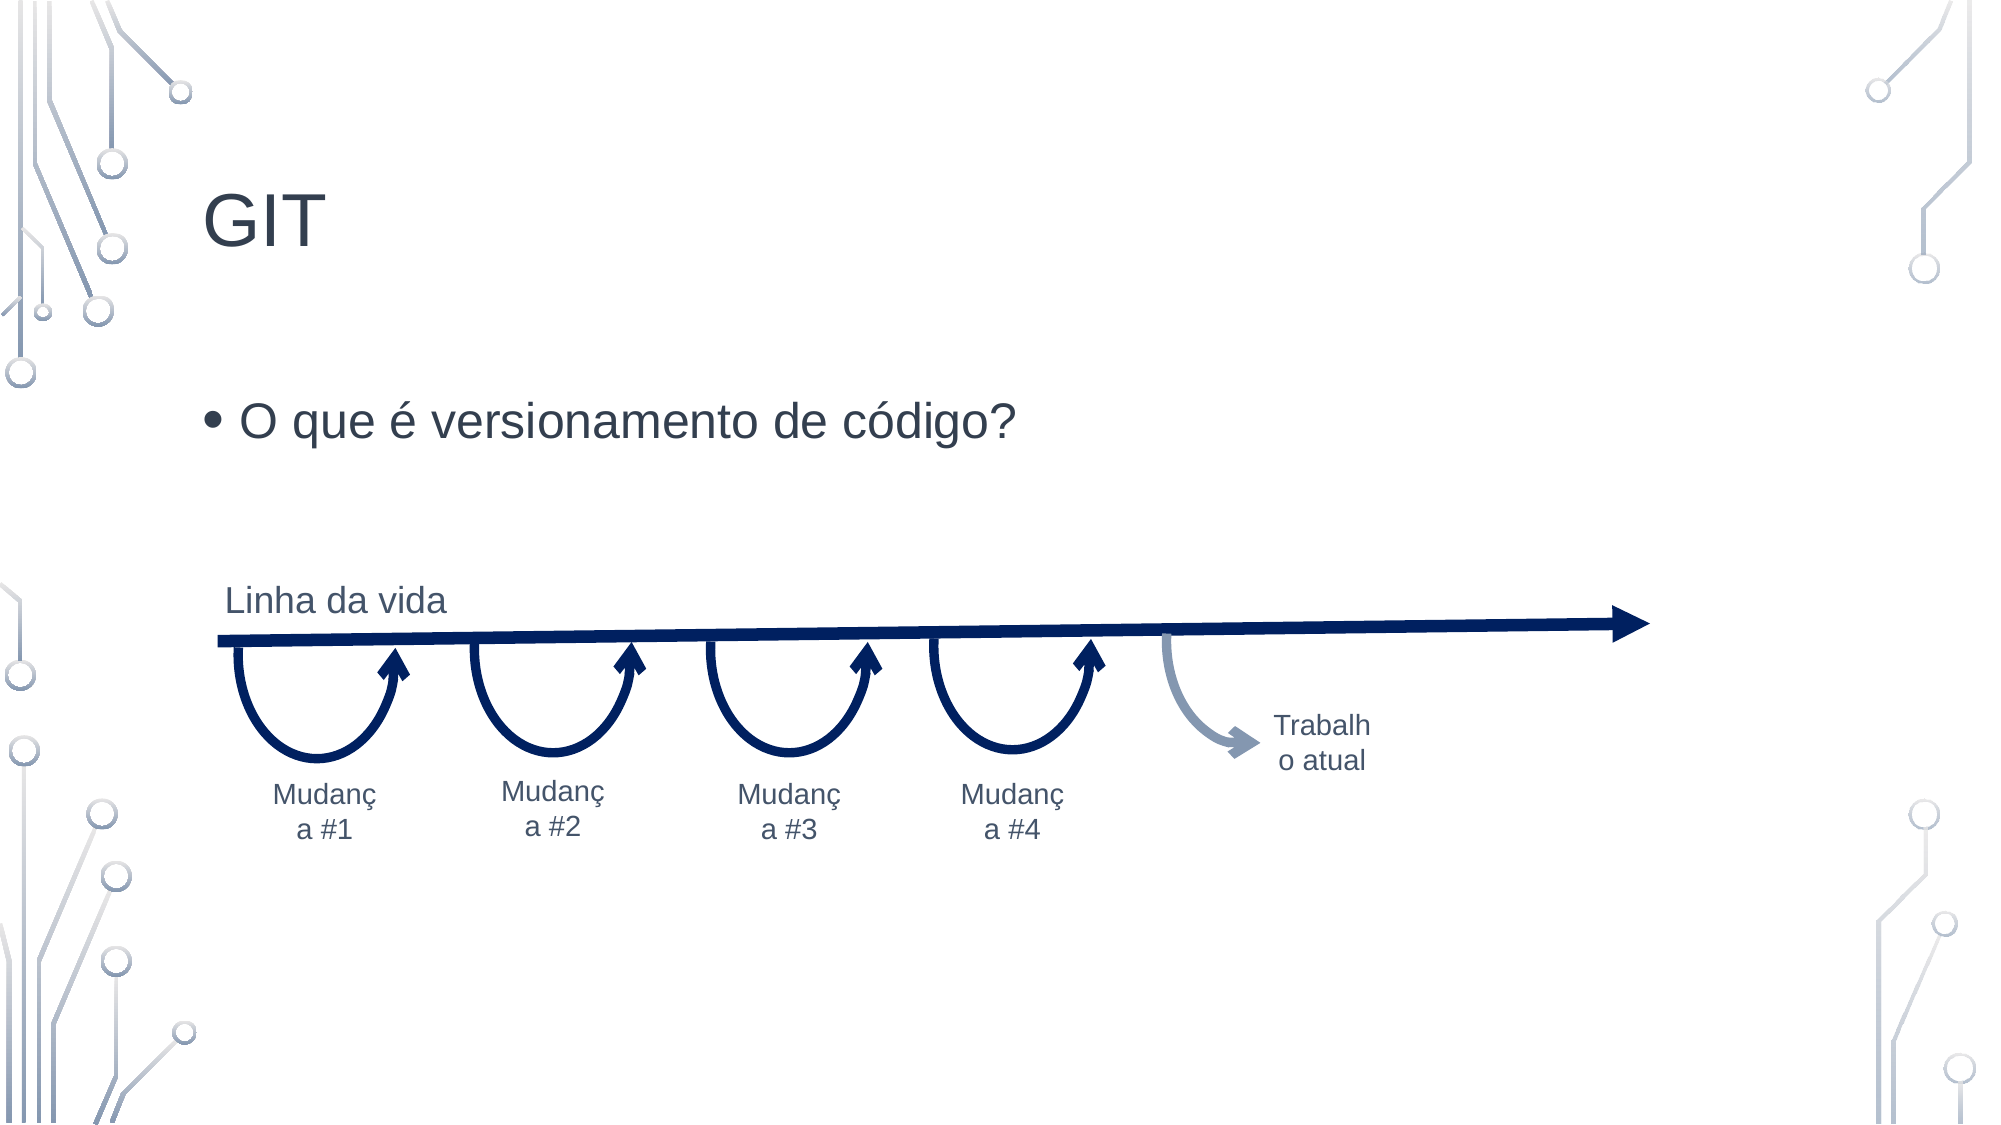

# git
O que é versionamento de código?

Linha da vida
Trabalho atual
Mudança #2
Mudança #1
Mudança #3
Mudança #4